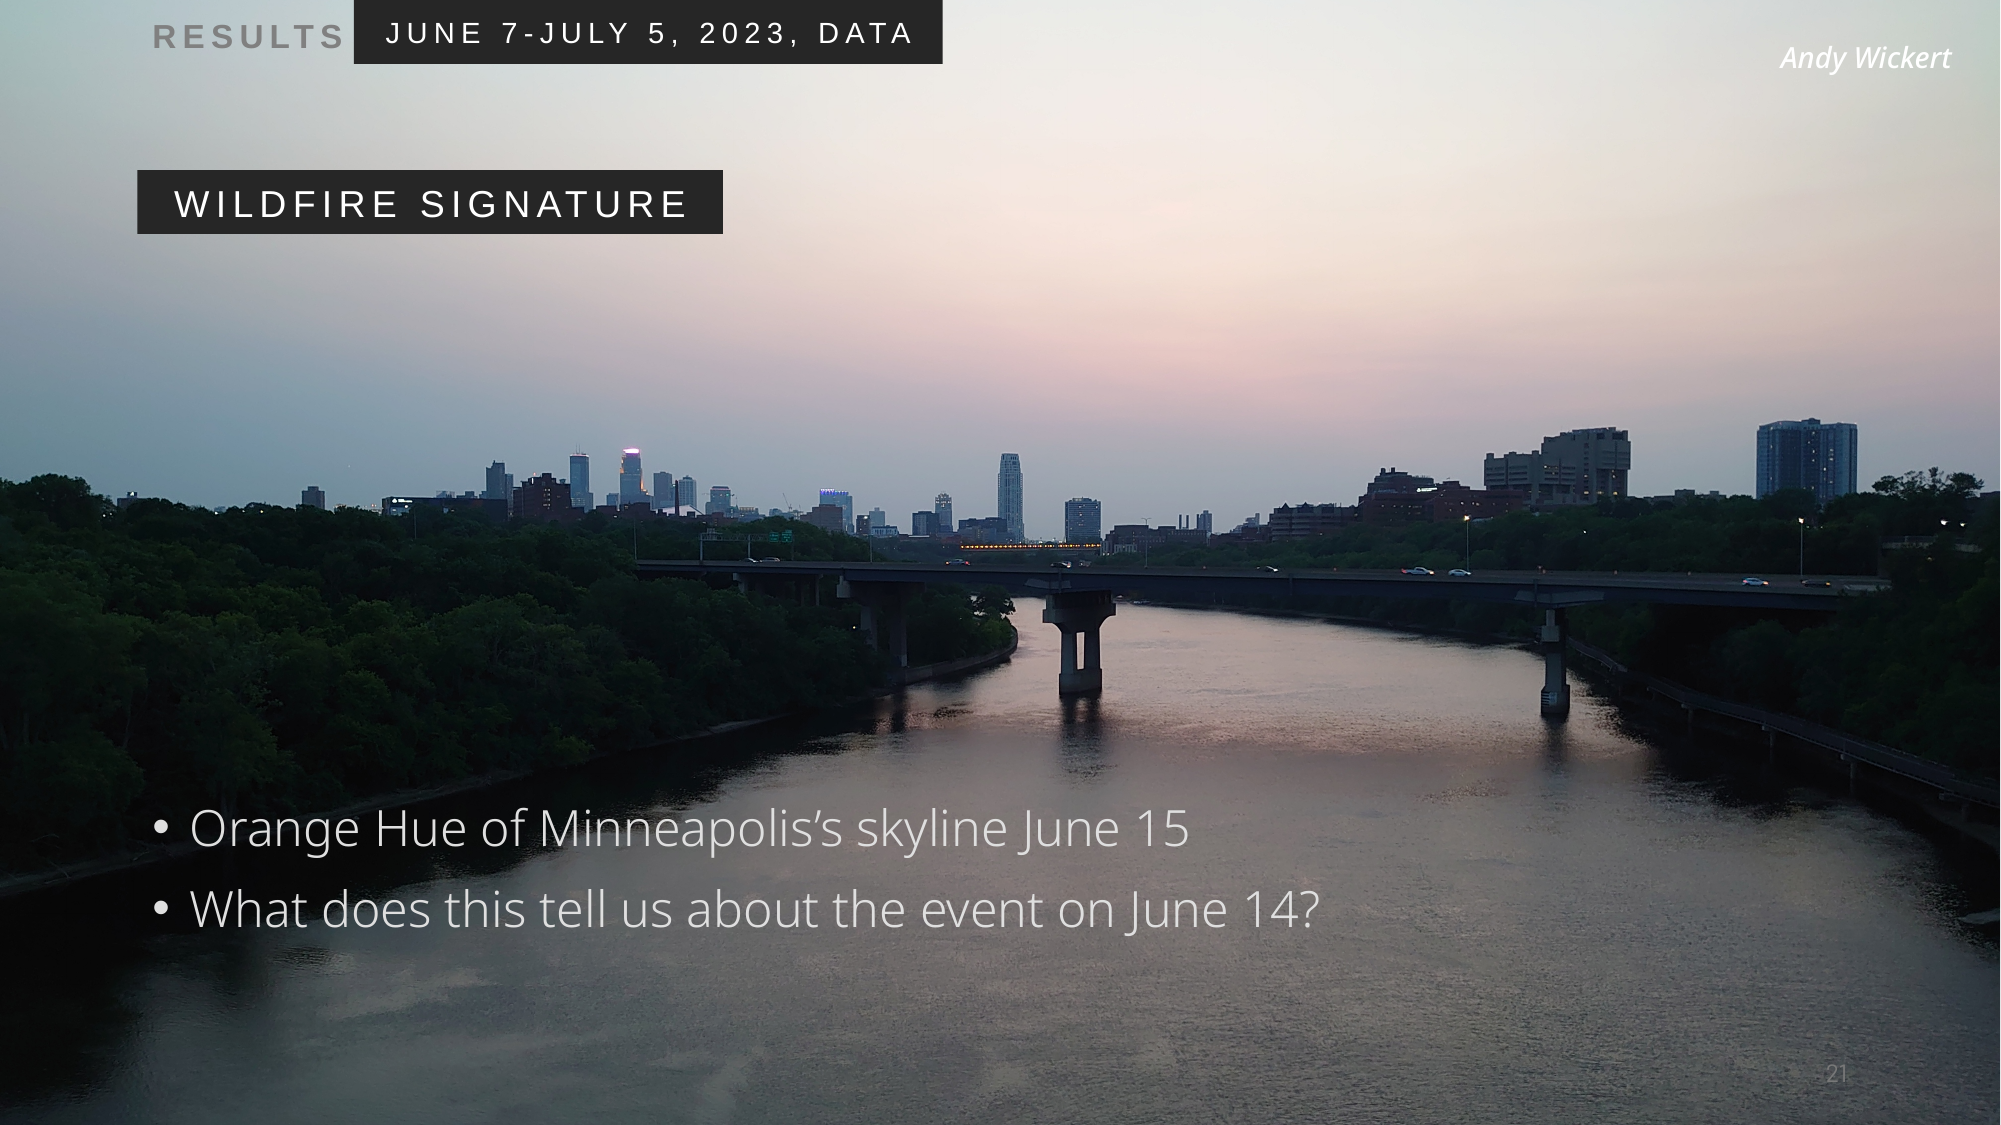

# RESULTS
JUNE 7-JULY 5, 2023, DATA
Andy Wickert
WILDFIRE SIGNATURE
Orange Hue of Minneapolis’s skyline June 15
What does this tell us about the event on June 14?
21